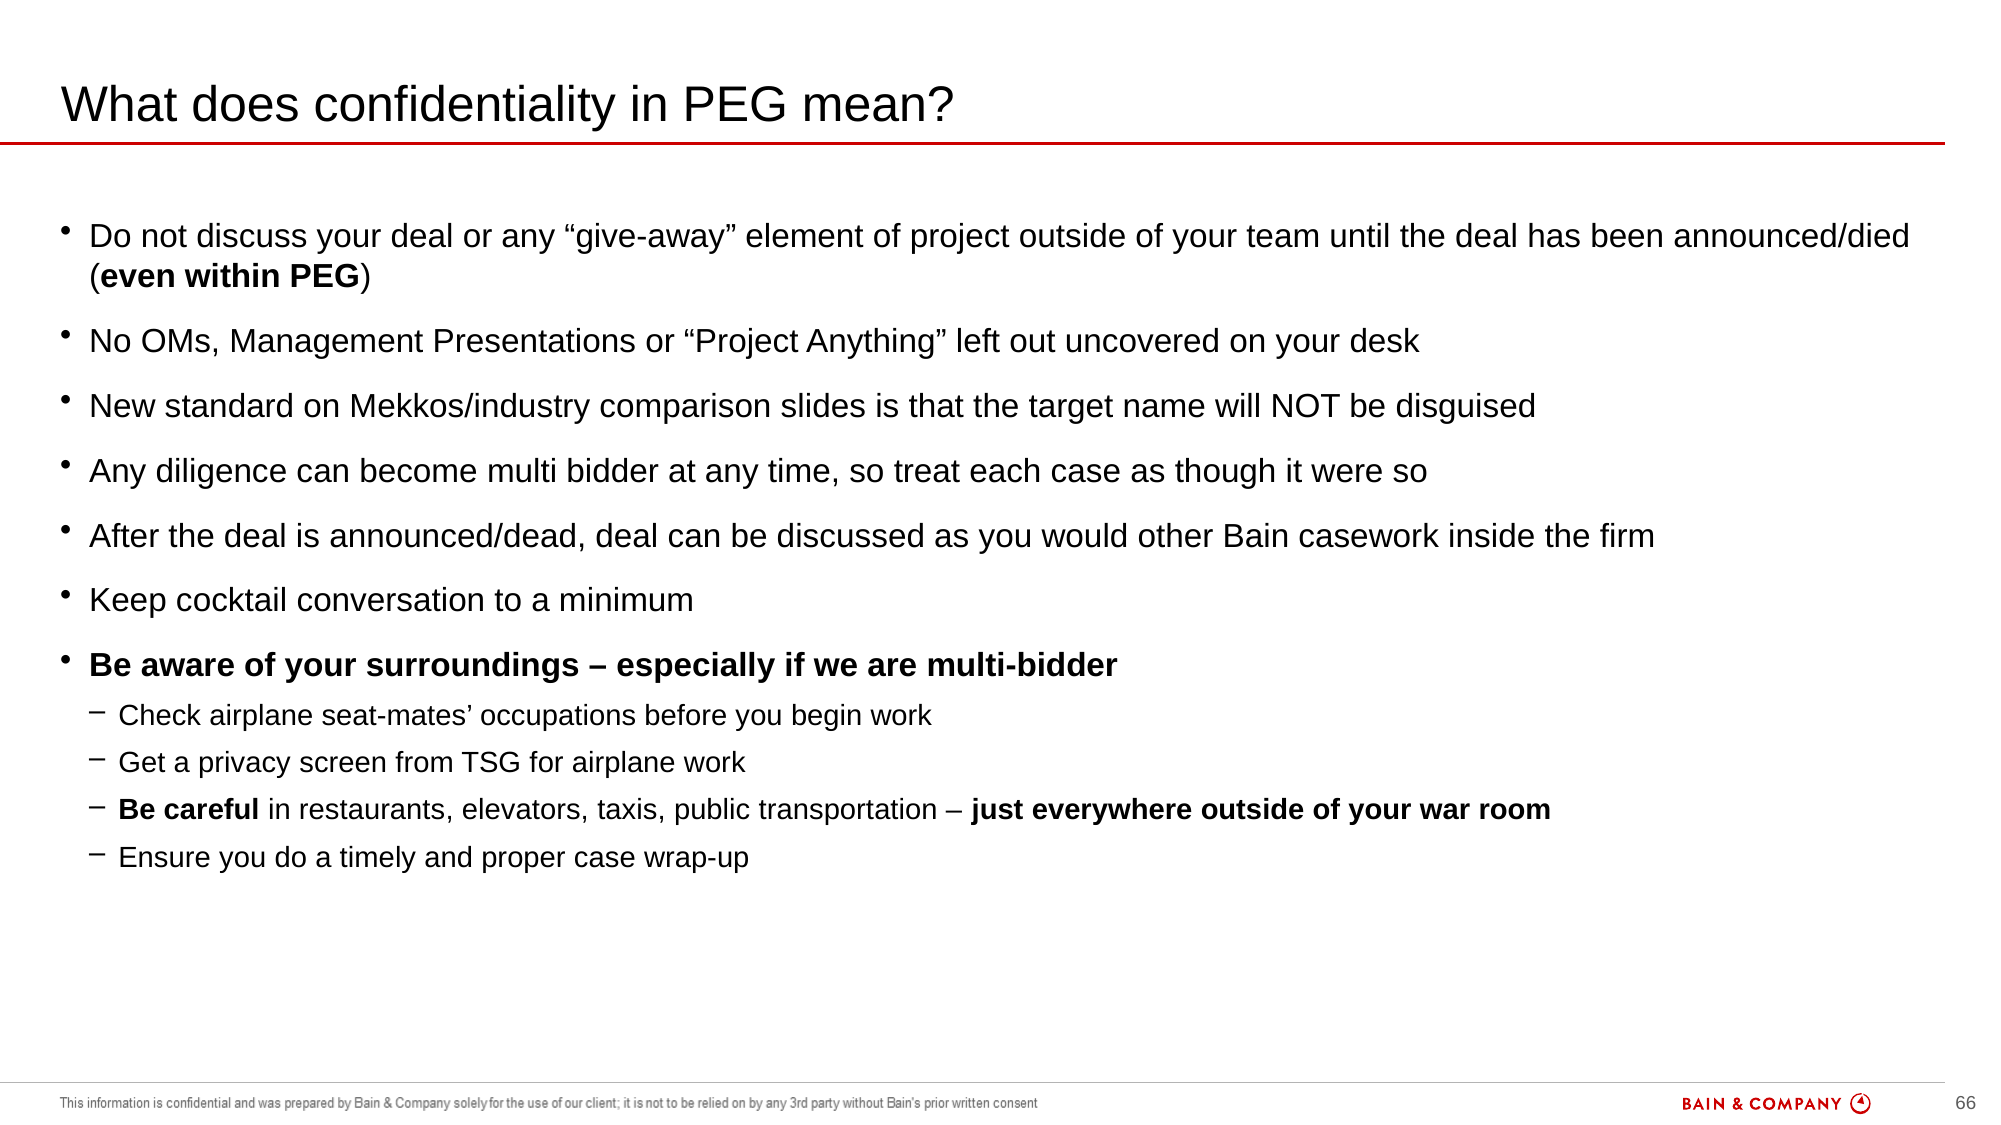

# What does confidentiality in PEG mean?
overall_0_131999877644045163 columns_1_131999782229804243 8_1_131999872086839388
Do not discuss your deal or any “give-away” element of project outside of your team until the deal has been announced/died (even within PEG)
No OMs, Management Presentations or “Project Anything” left out uncovered on your desk
New standard on Mekkos/industry comparison slides is that the target name will NOT be disguised
Any diligence can become multi bidder at any time, so treat each case as though it were so
After the deal is announced/dead, deal can be discussed as you would other Bain casework inside the firm
Keep cocktail conversation to a minimum
Be aware of your surroundings – especially if we are multi-bidder
Check airplane seat-mates’ occupations before you begin work
Get a privacy screen from TSG for airplane work
Be careful in restaurants, elevators, taxis, public transportation – just everywhere outside of your war room
Ensure you do a timely and proper case wrap-up